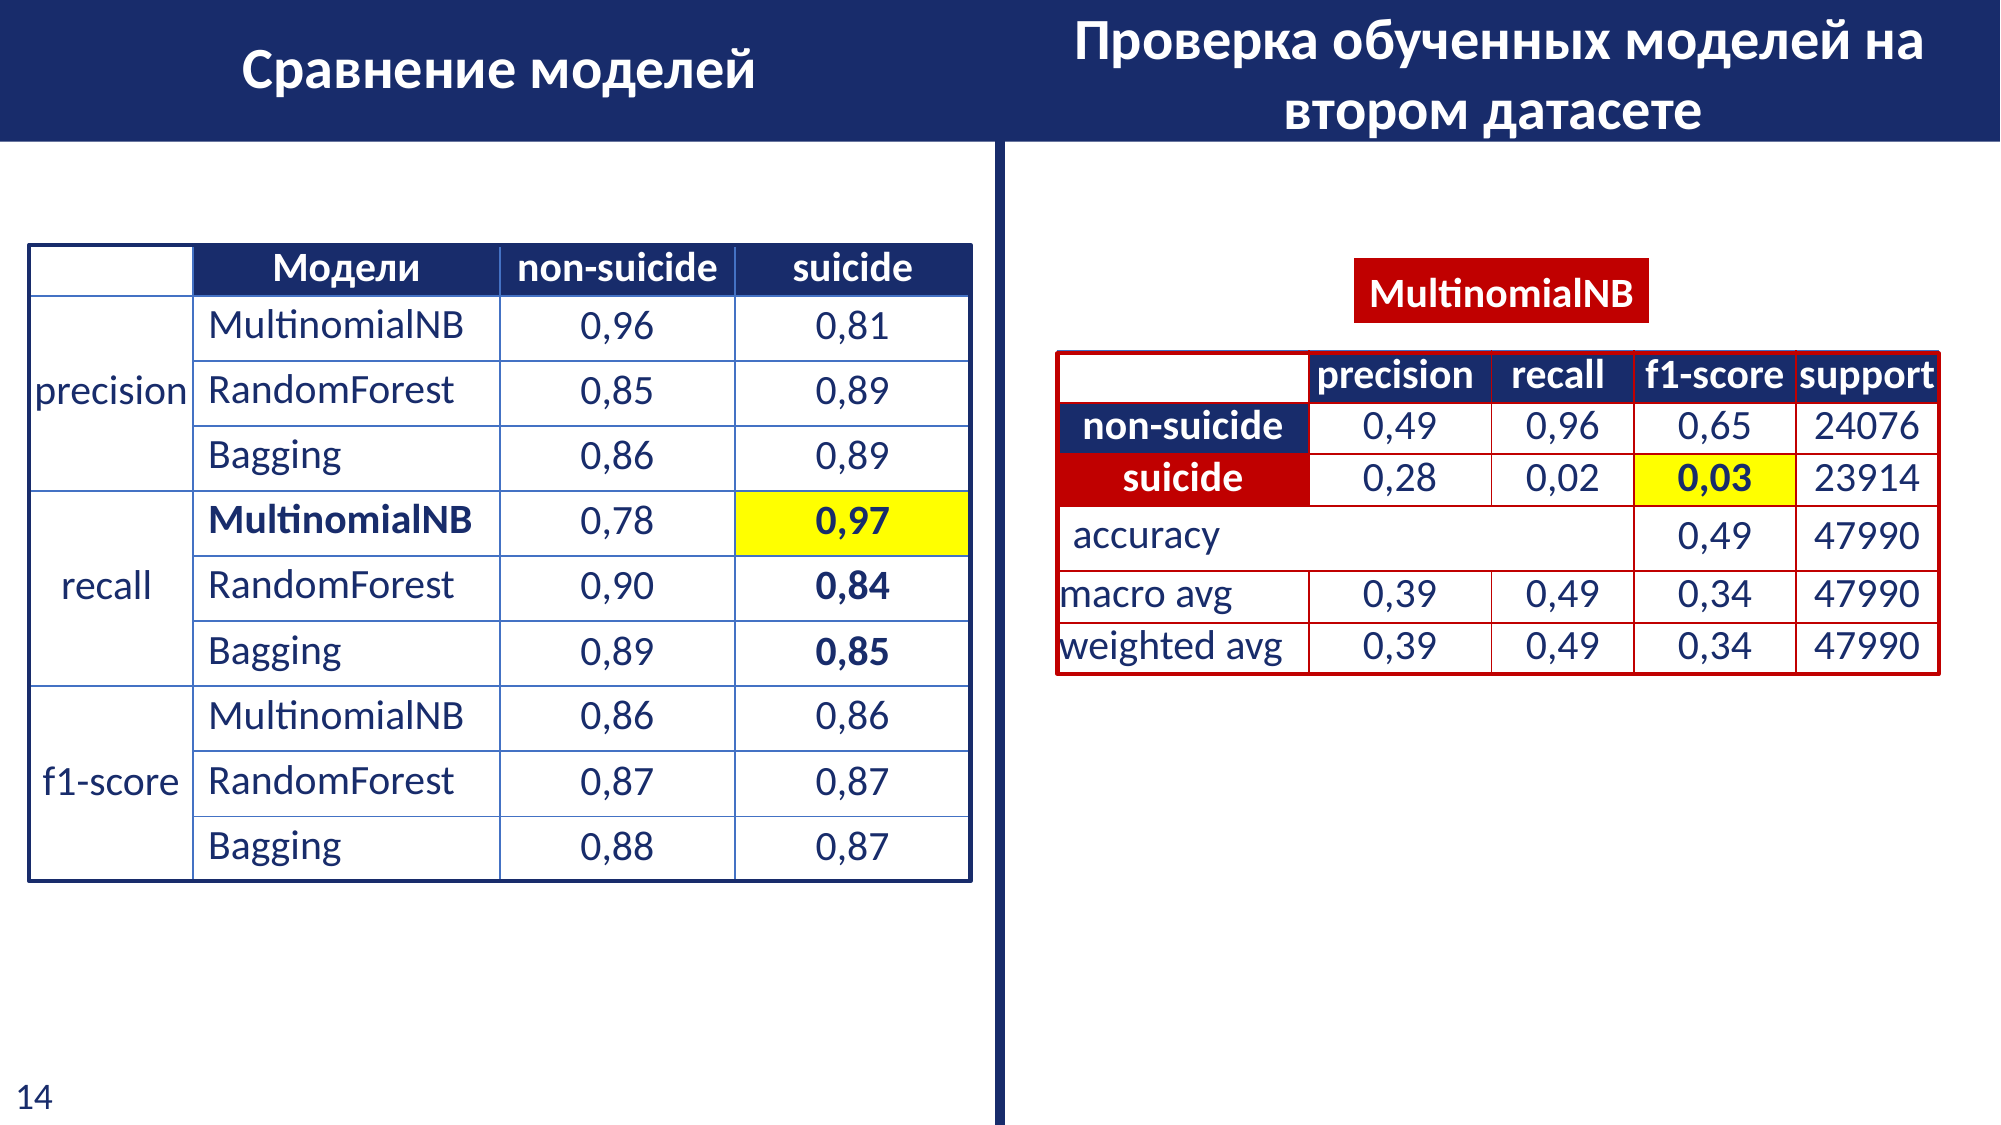

Проверка обученных моделей на втором датасете
Сравнение моделей
|  | Модели | non-suicide | suicide |
| --- | --- | --- | --- |
| precision | MultinomialNB | 0,96 | 0,81 |
|  | RandomForest | 0,85 | 0,89 |
|  | Bagging | 0,86 | 0,89 |
| recall | MultinomialNB | 0,78 | 0,97 |
|  | RandomForest | 0,90 | 0,84 |
|  | Bagging | 0,89 | 0,85 |
| f1-score | MultinomialNB | 0,86 | 0,86 |
|  | RandomForest | 0,87 | 0,87 |
|  | Bagging | 0,88 | 0,87 |

MultinomialNB
|  | precision | recall | f1-score | support |
| --- | --- | --- | --- | --- |
| non-suicide | 0,49 | 0,96 | 0,65 | 24076 |
| suicide | 0,28 | 0,02 | 0,03 | 23914 |
| accuracy |  |  | 0,49 | 47990 |
| macro avg | 0,39 | 0,49 | 0,34 | 47990 |
| weighted avg | 0,39 | 0,49 | 0,34 | 47990 |

14